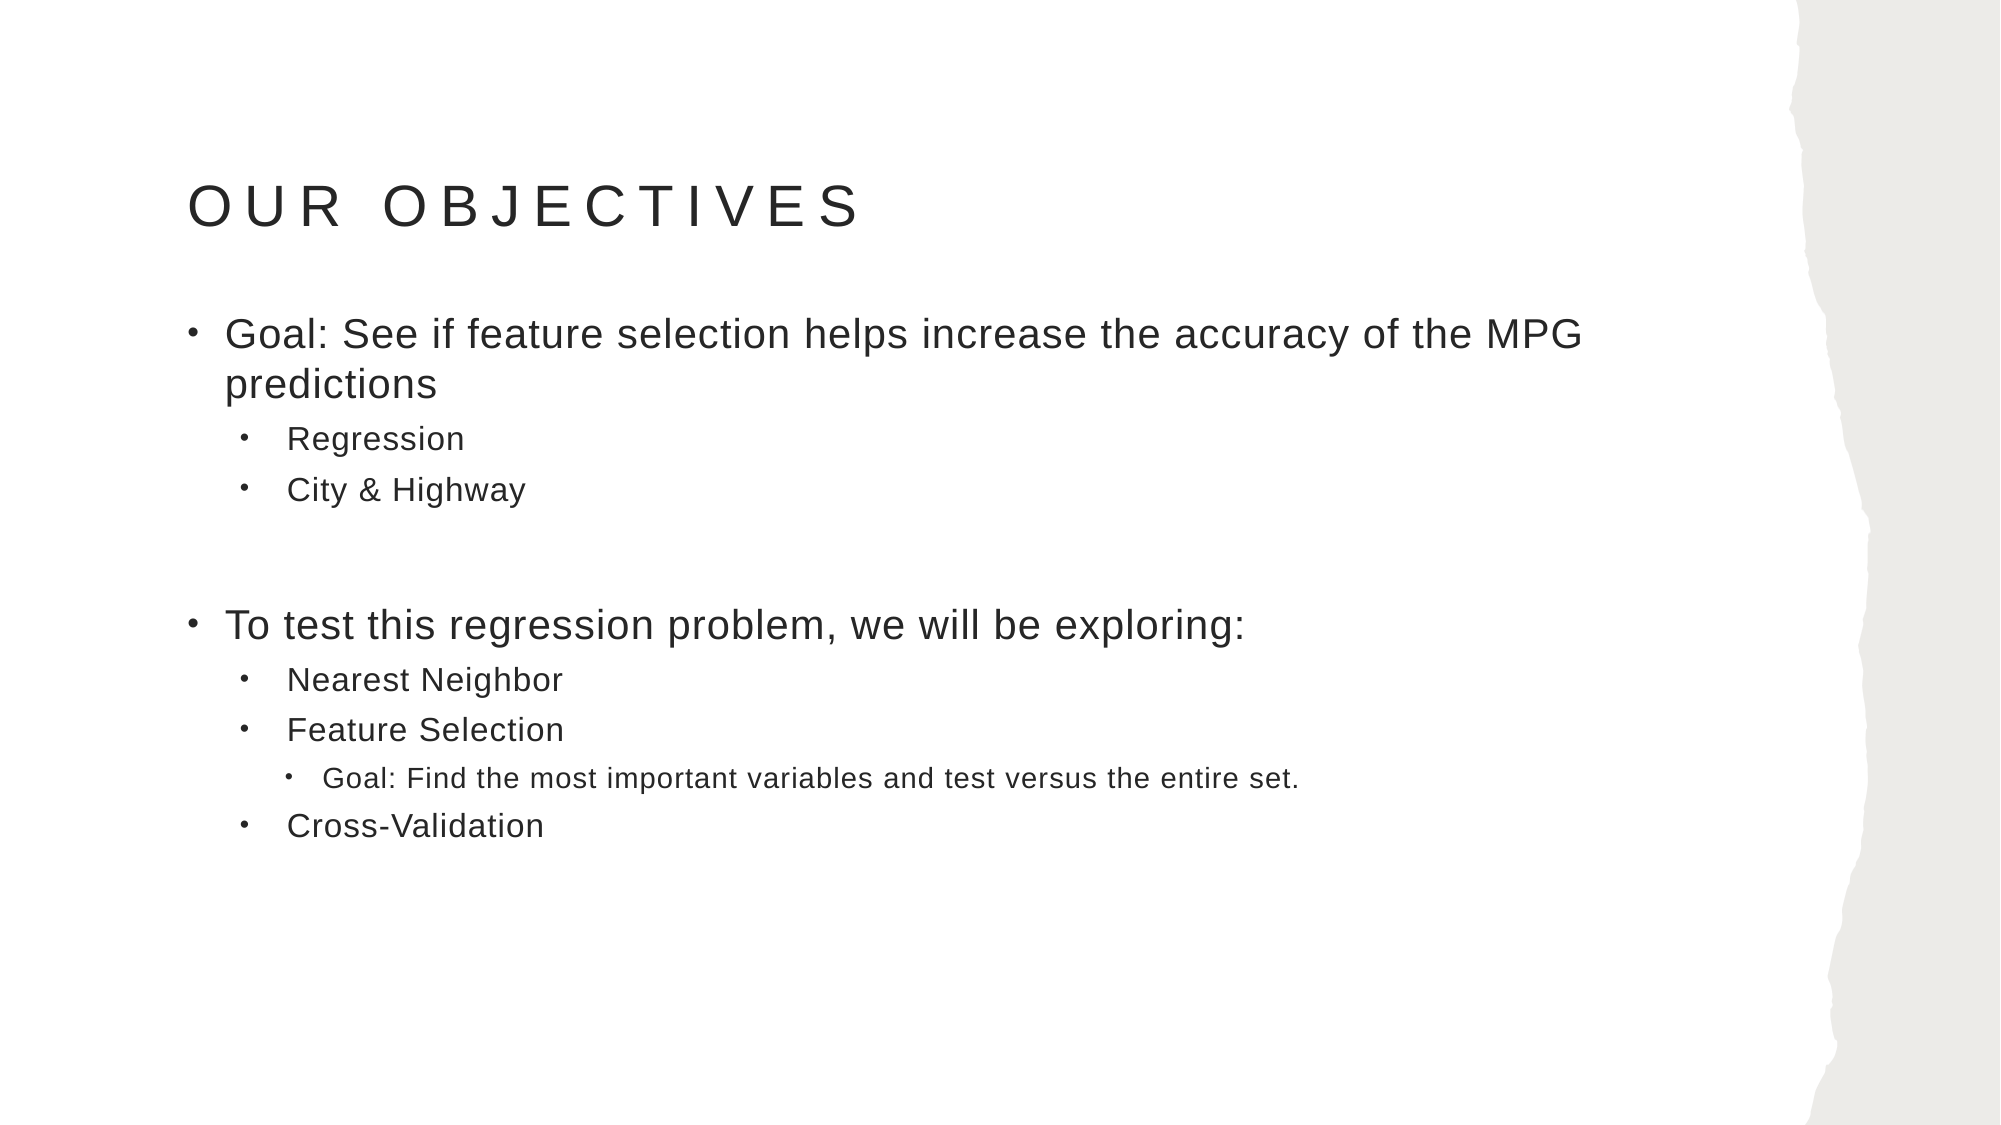

# Our Objectives
Goal: See if feature selection helps increase the accuracy of the MPG predictions
Regression
City & Highway

To test this regression problem, we will be exploring:
Nearest Neighbor
Feature Selection
Goal: Find the most important variables and test versus the entire set.
Cross-Validation